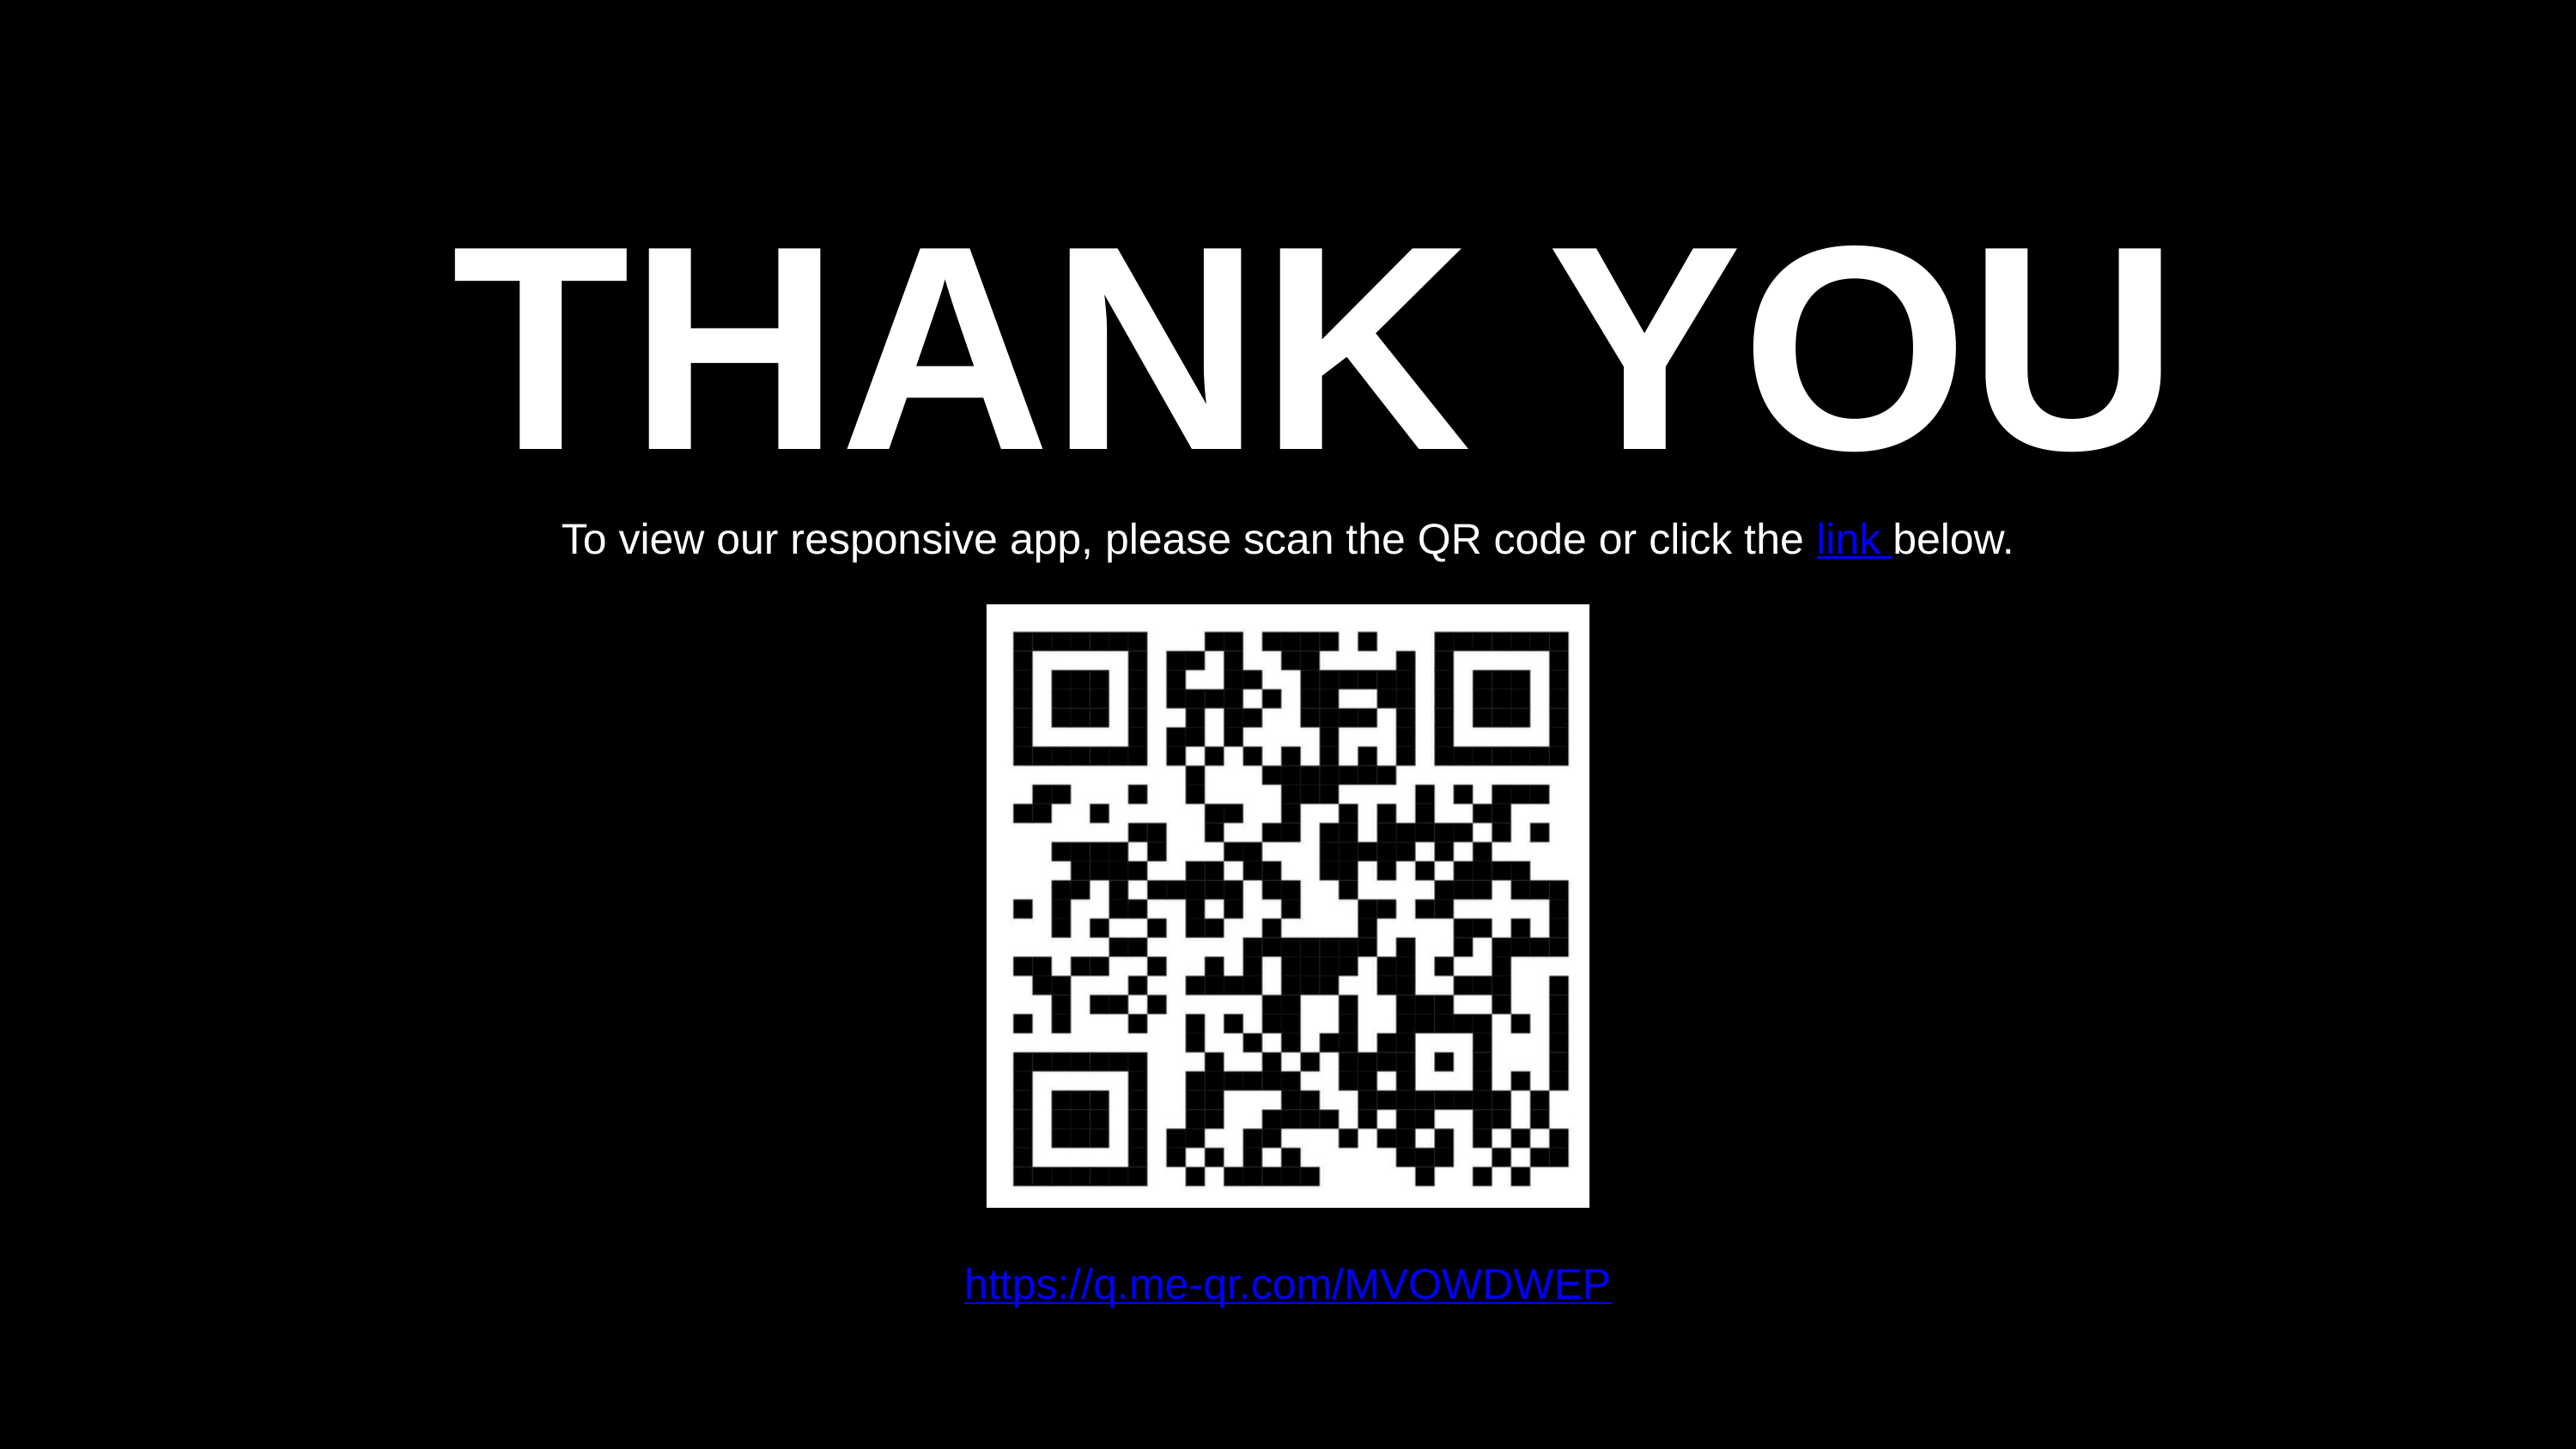

THANK YOU
To view our responsive app, please scan the QR code or click the link below.

https://q.me-qr.com/MVOWDWEP